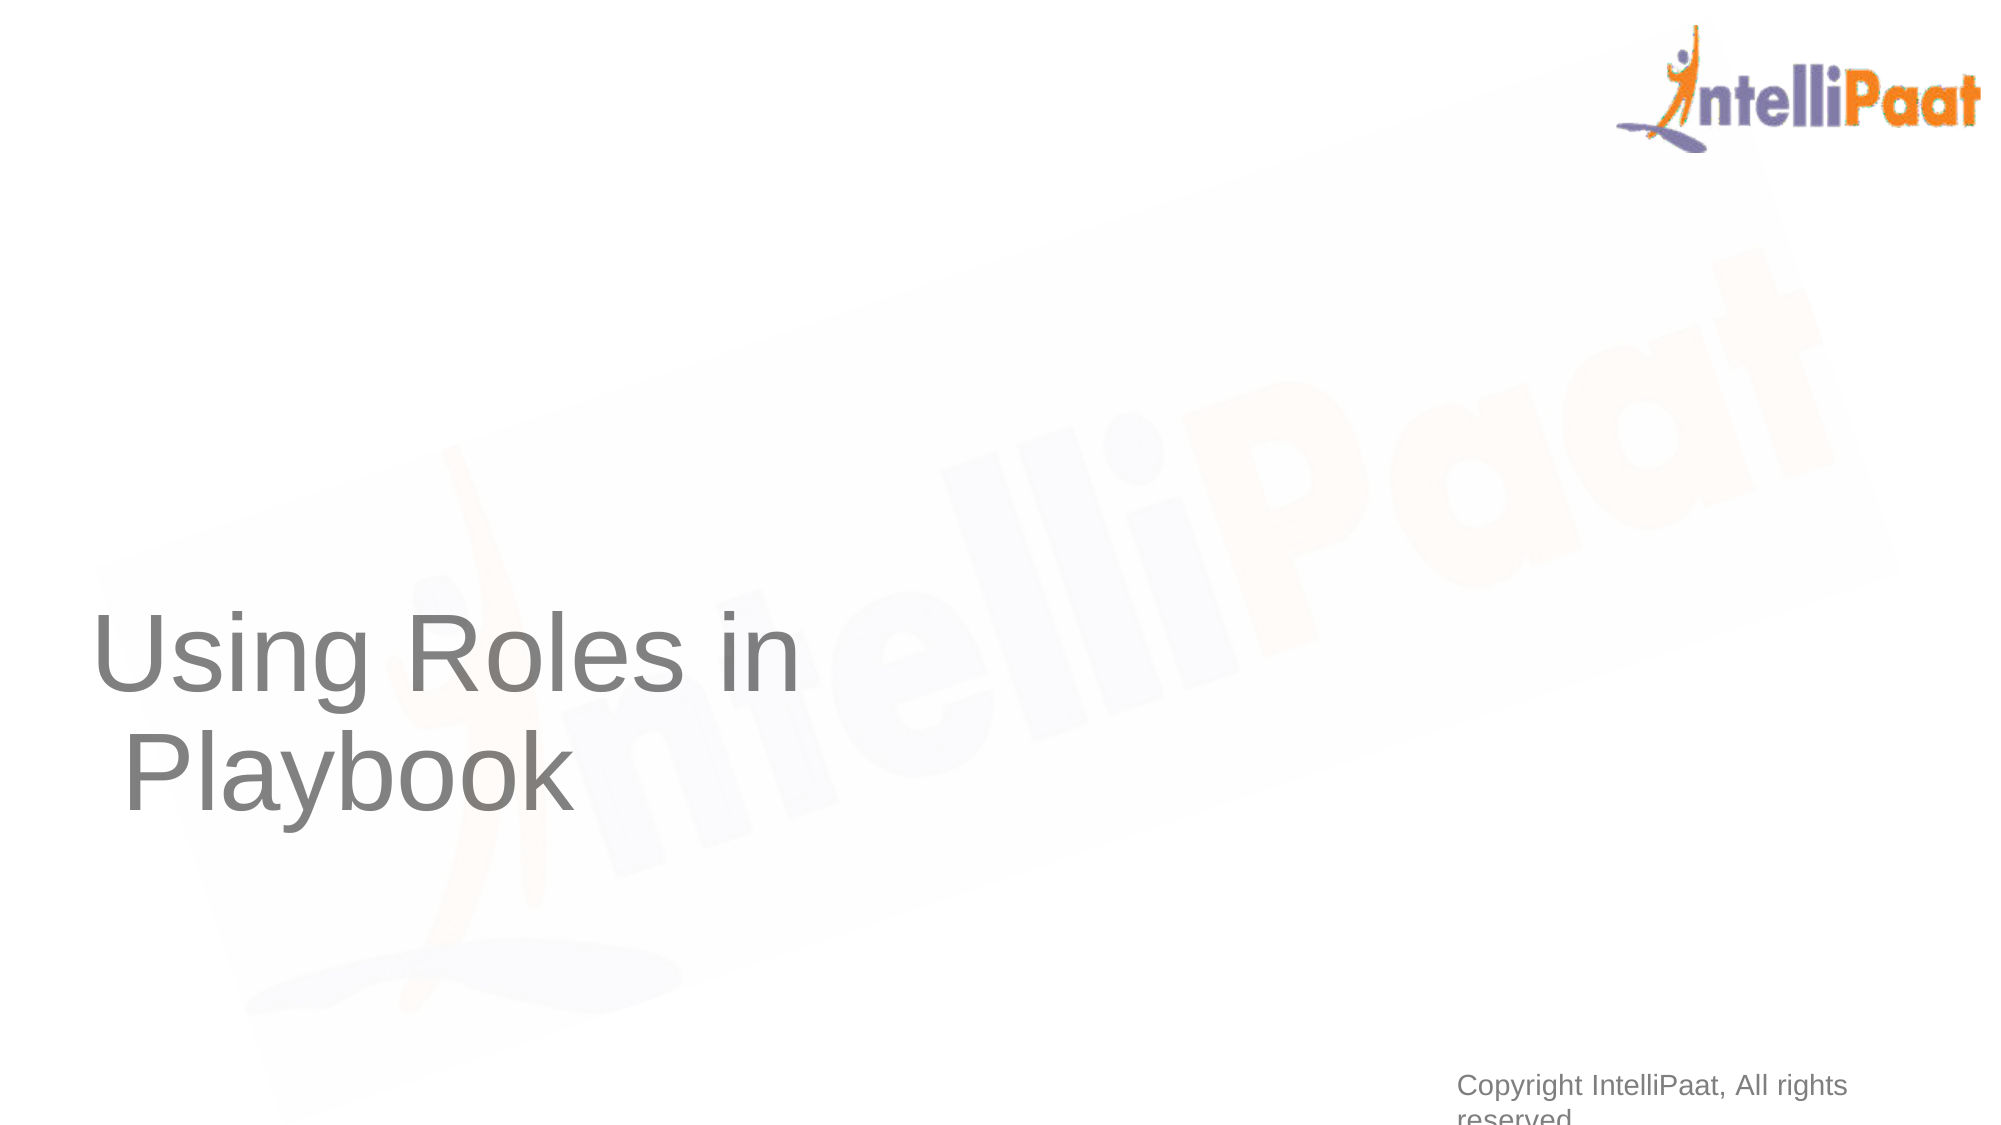

# Using Roles in  Playbook
Copyright IntelliPaat, All rights reserved